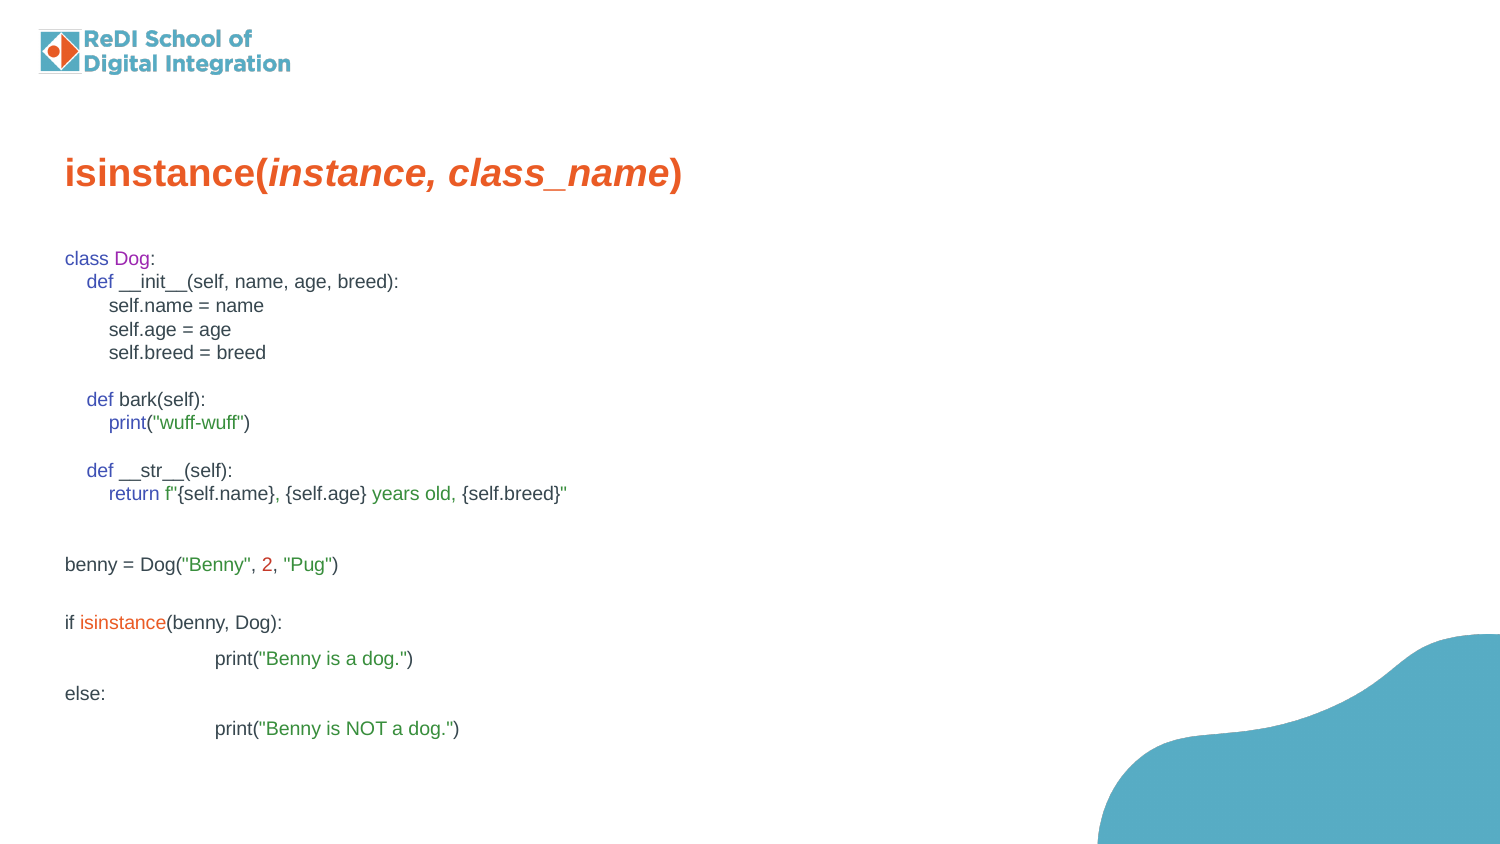

isinstance(instance, class_name)
class Dog:
    def __init__(self, name, age, breed):
        self.name = name
        self.age = age
        self.breed = breed

    def bark(self):
        print("wuff-wuff")

    def __str__(self):
        return f"{self.name}, {self.age} years old, {self.breed}"

benny = Dog("Benny", 2, "Pug")

if isinstance(benny, Dog):
	print("Benny is a dog.")
else:
	print("Benny is NOT a dog.")